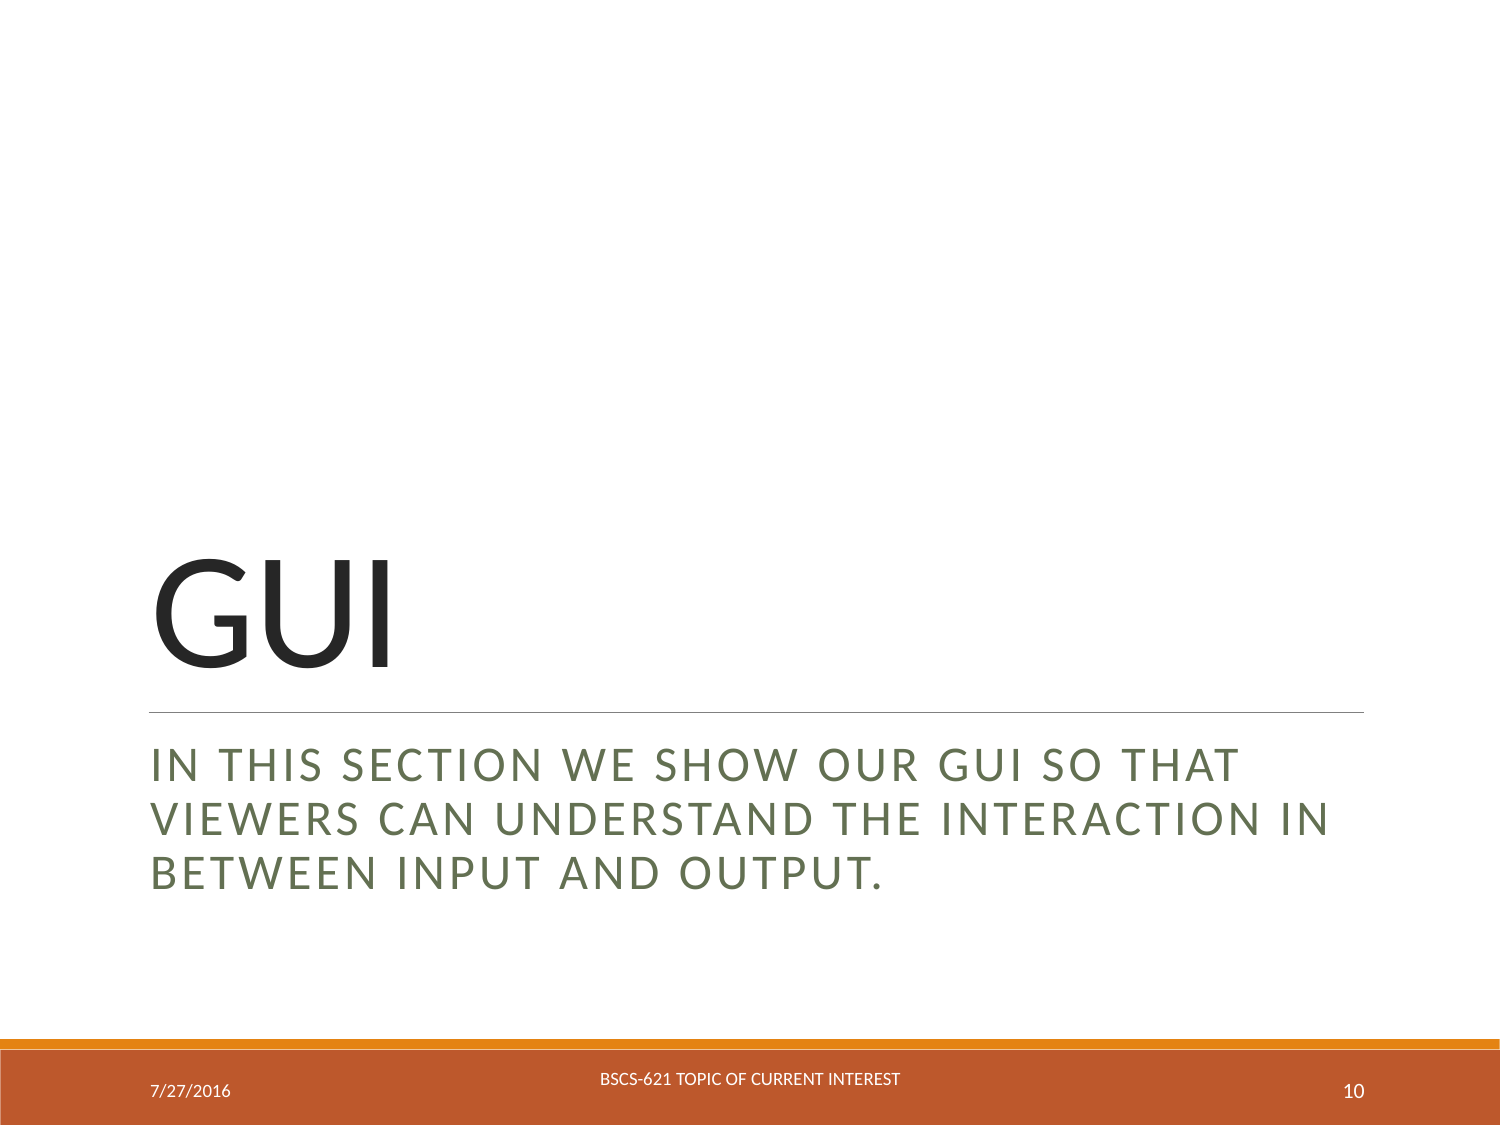

# GUI
In this section we show our GUI so that viewers can understand the interaction in between input and output.
7/27/2016
BSCS-621 Topic of Current Interest

10